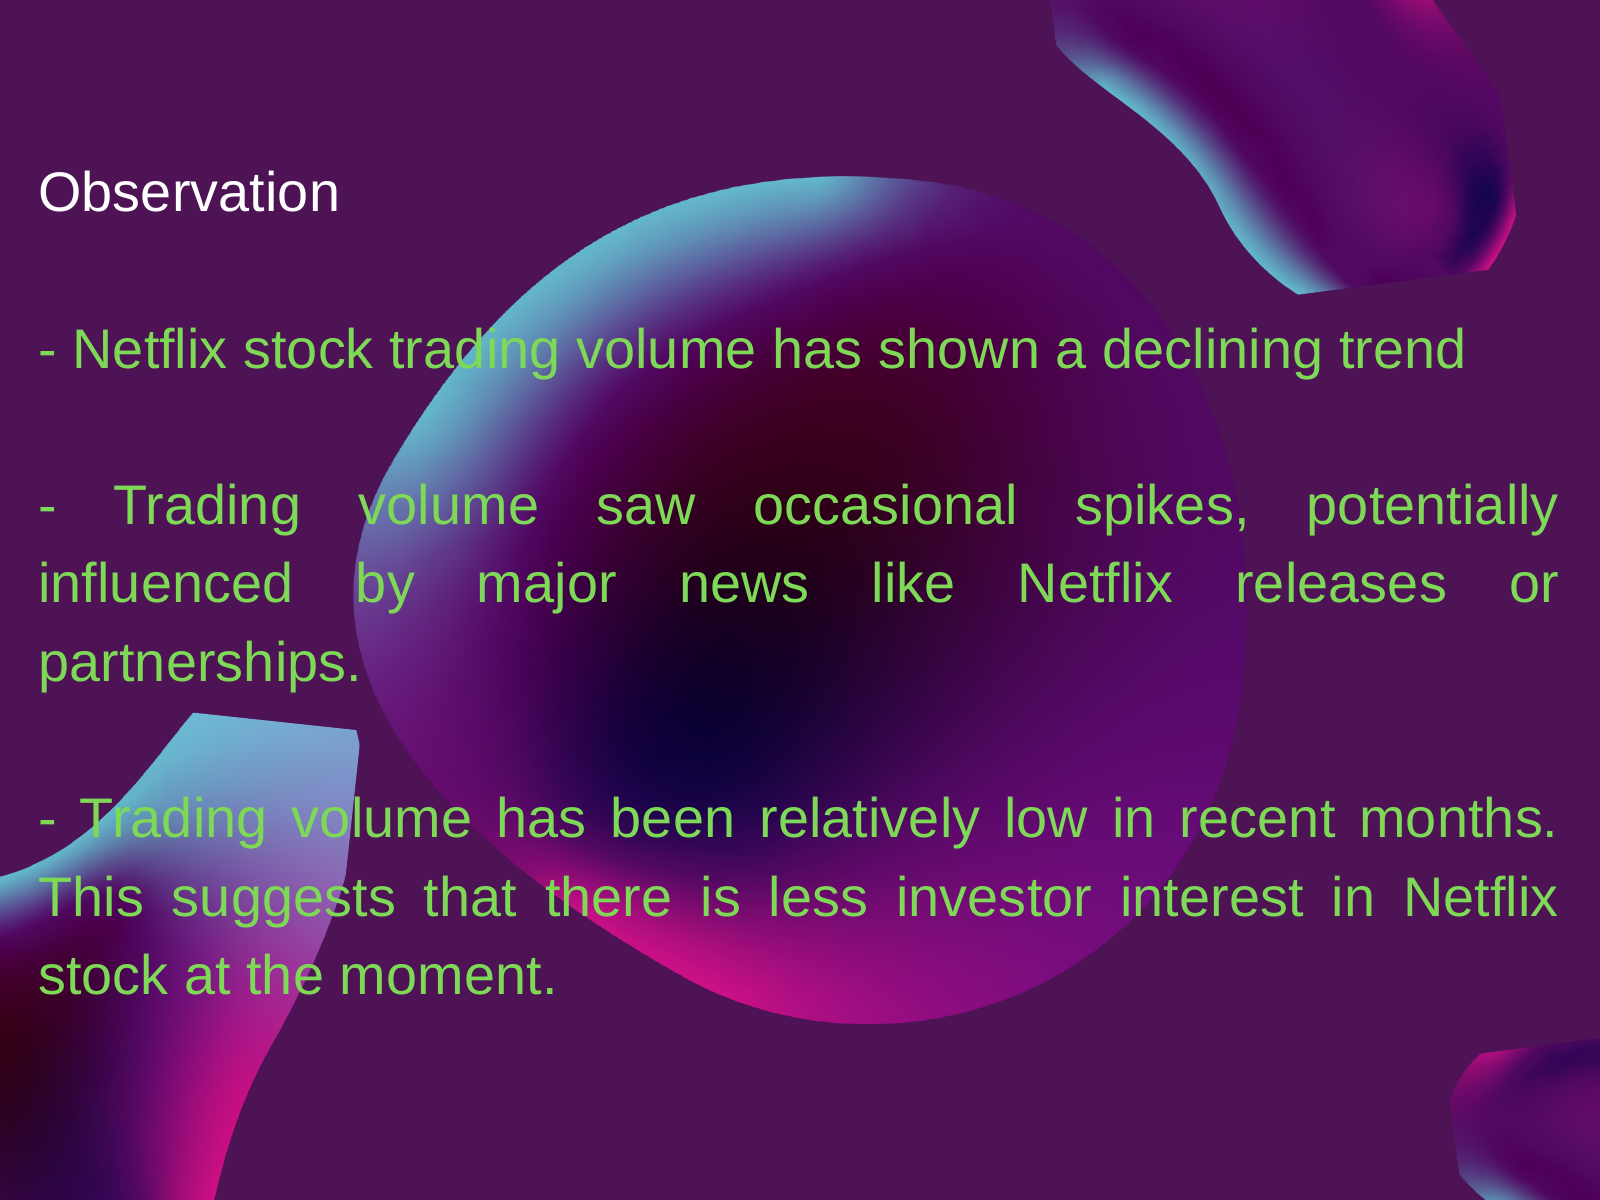

Observation

- Netflix stock trading volume has shown a declining trend

- Trading volume saw occasional spikes, potentially influenced by major news like Netflix releases or partnerships.

- Trading volume has been relatively low in recent months. This suggests that there is less investor interest in Netflix stock at the moment.